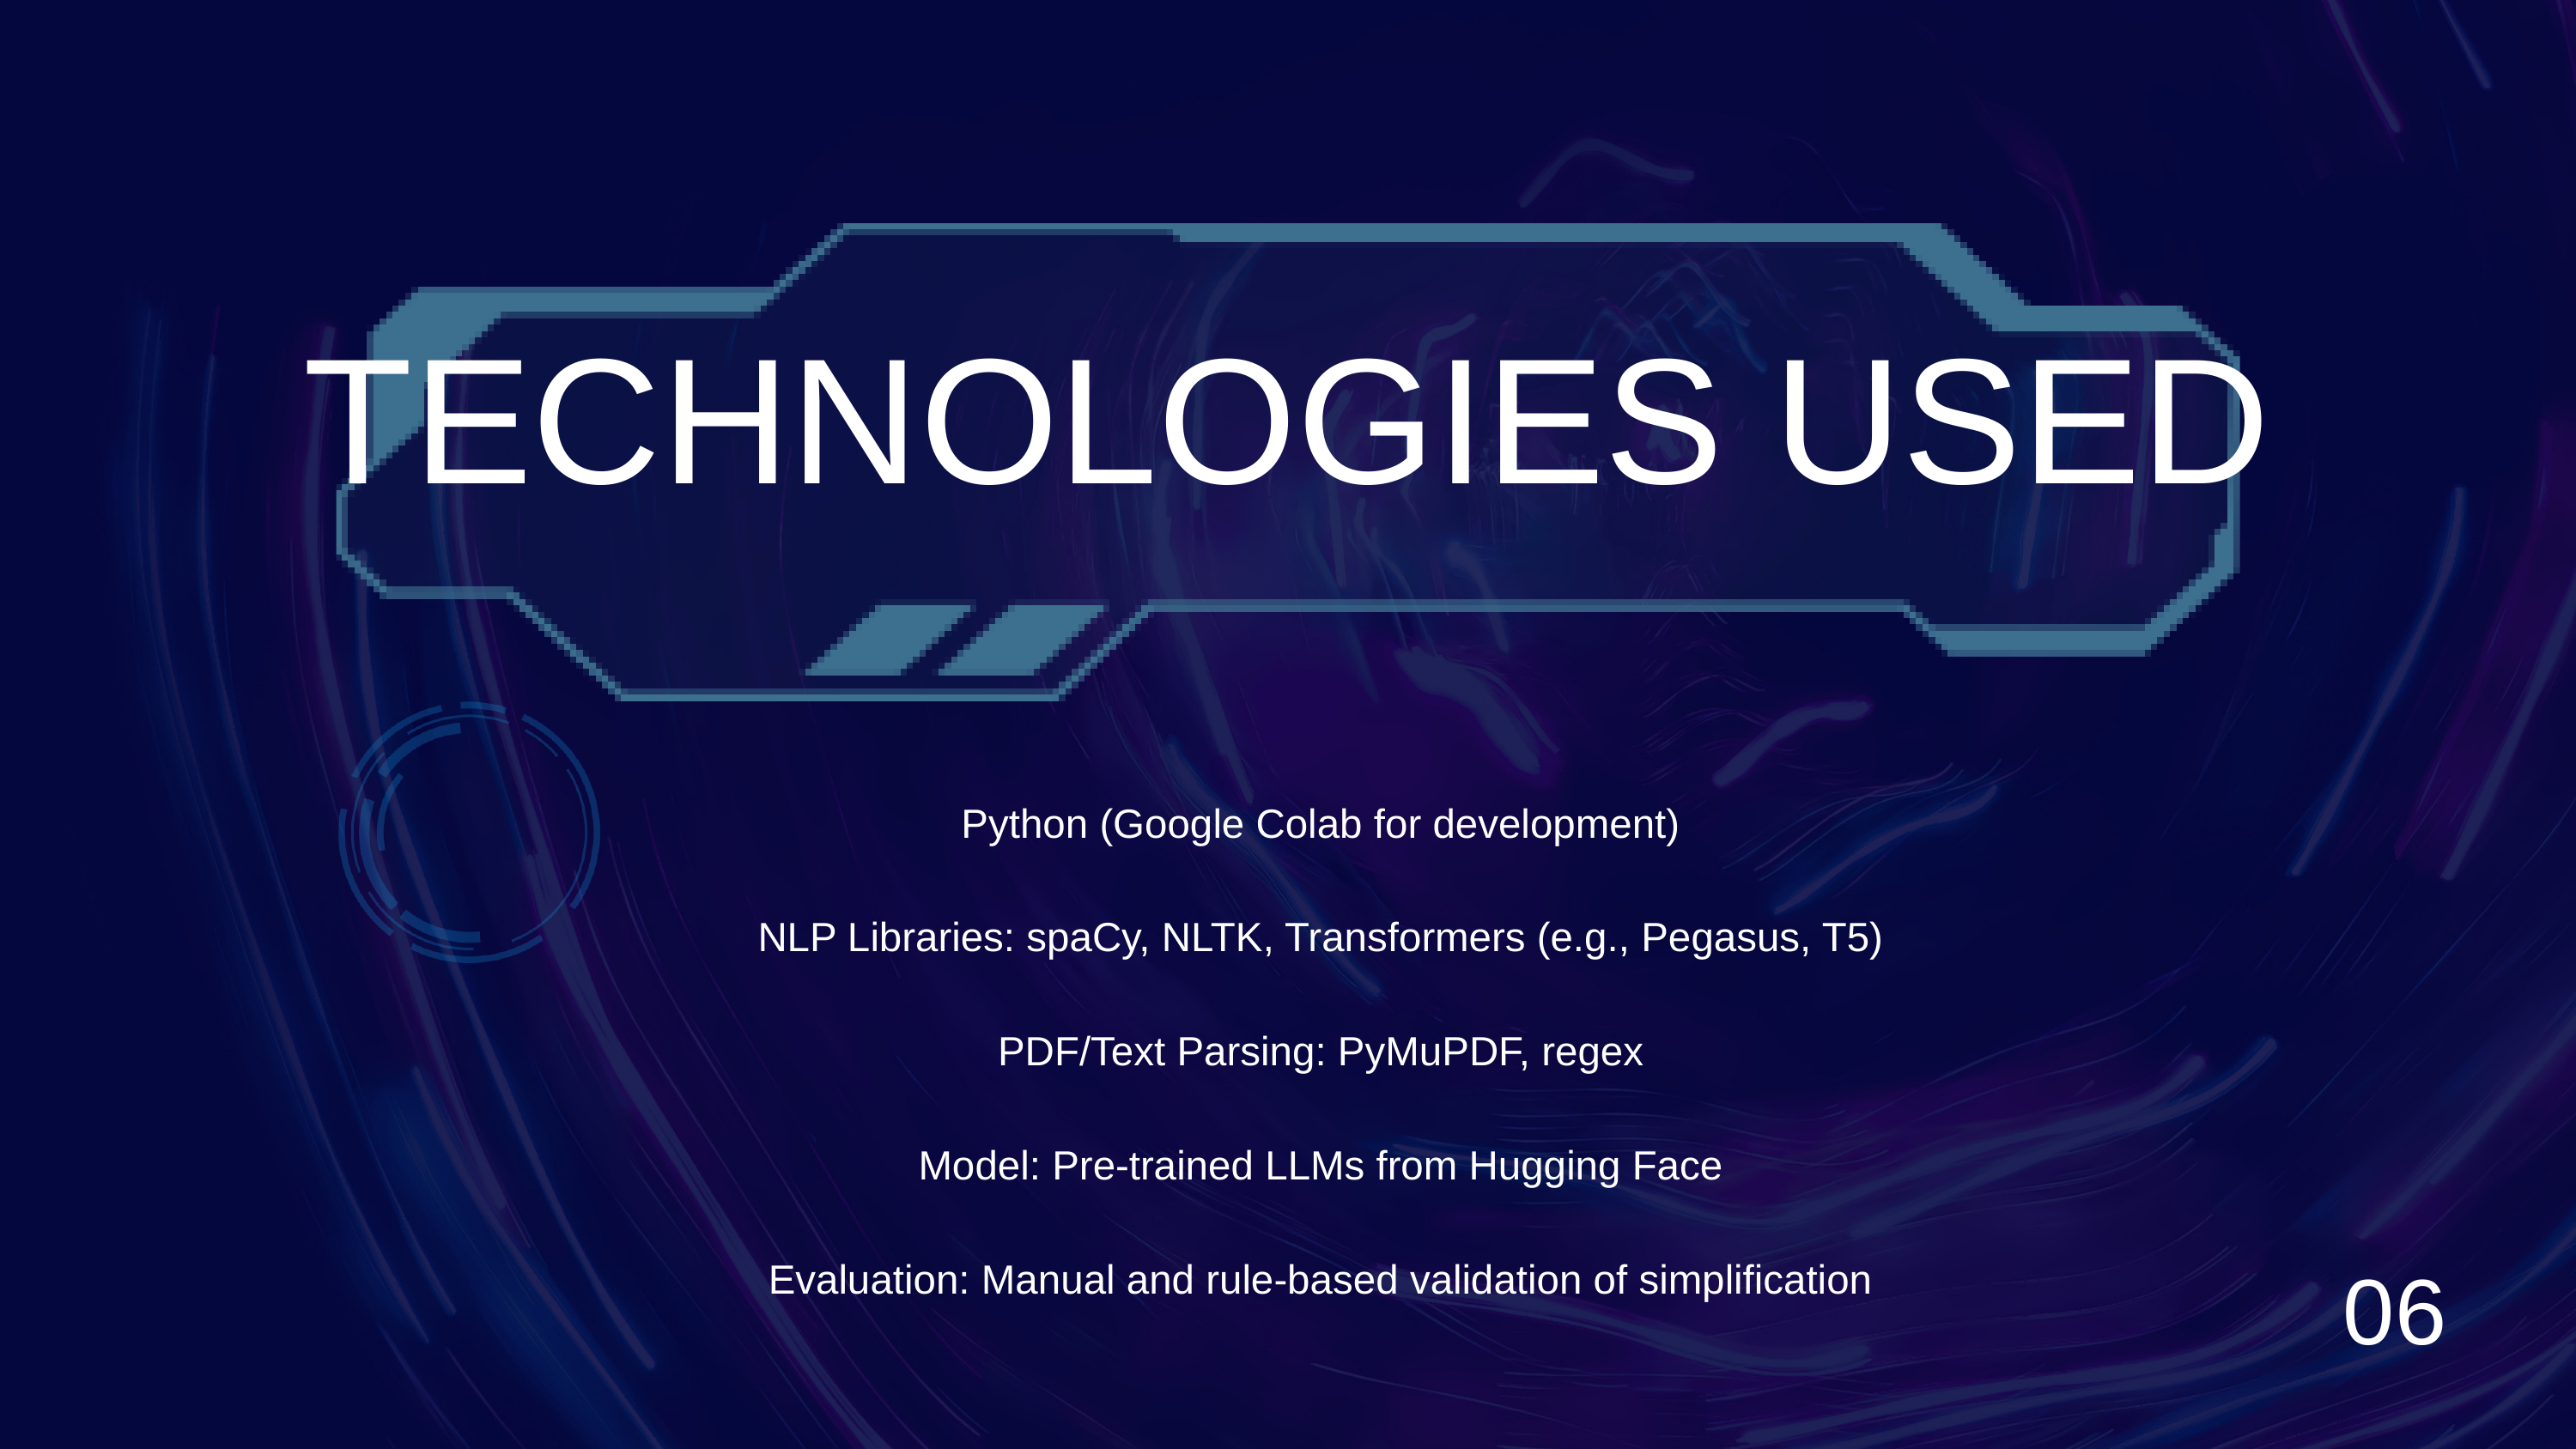

TECHNOLOGIES USED

Python (Google Colab for development)

NLP Libraries: spaCy, NLTK, Transformers (e.g., Pegasus, T5)

PDF/Text Parsing: PyMuPDF, regex

Model: Pre-trained LLMs from Hugging Face

Evaluation: Manual and rule-based validation of simplification
06